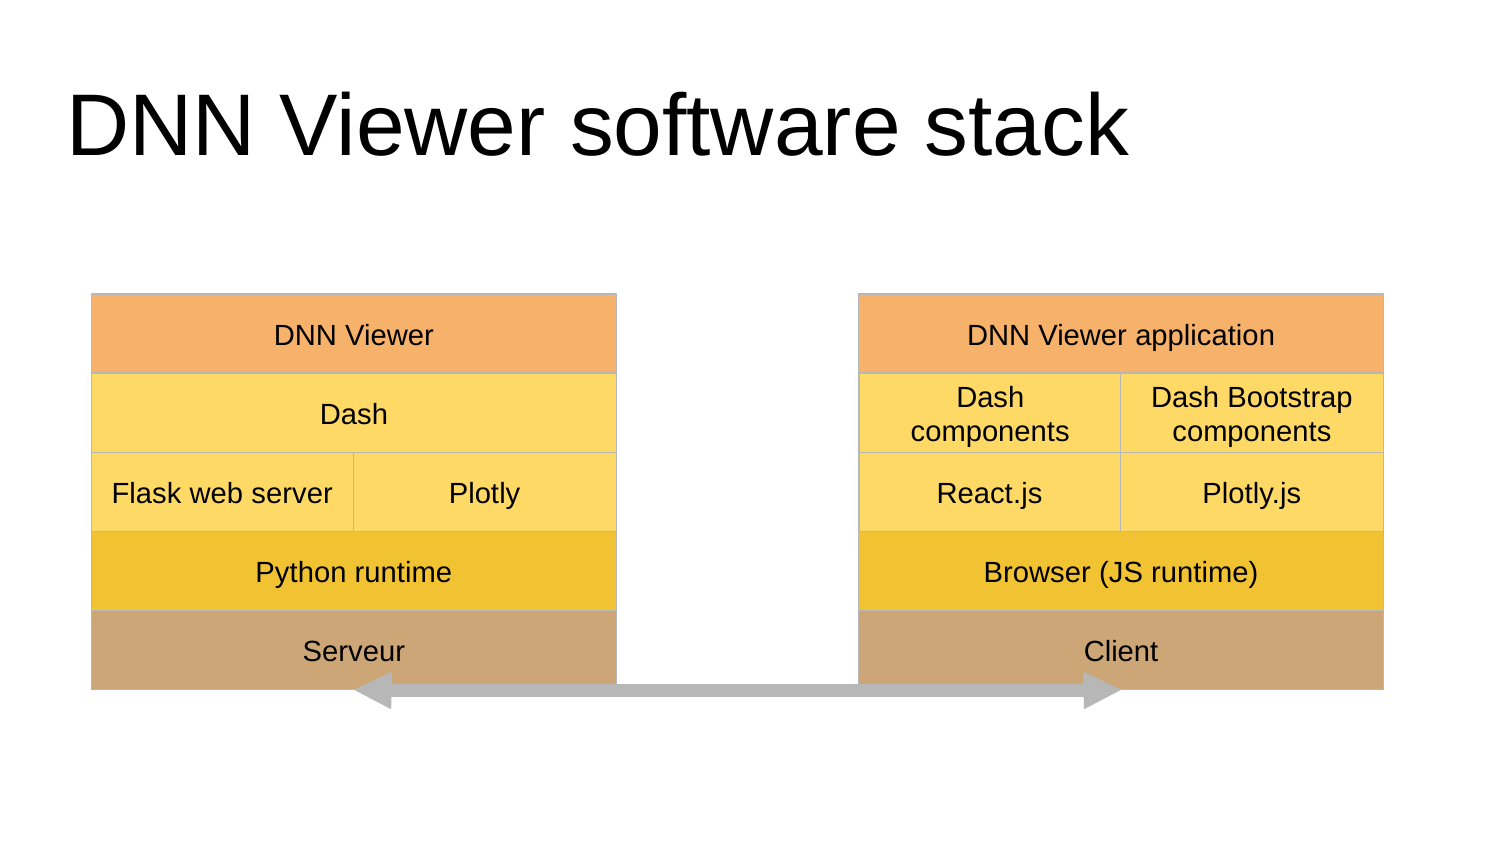

# DNN Viewer software stack
DNN Viewer
DNN Viewer application
Dash
Dash components
Dash Bootstrap components
Flask web server
Plotly
React.js
Plotly.js
Python runtime
Browser (JS runtime)
Serveur
Client